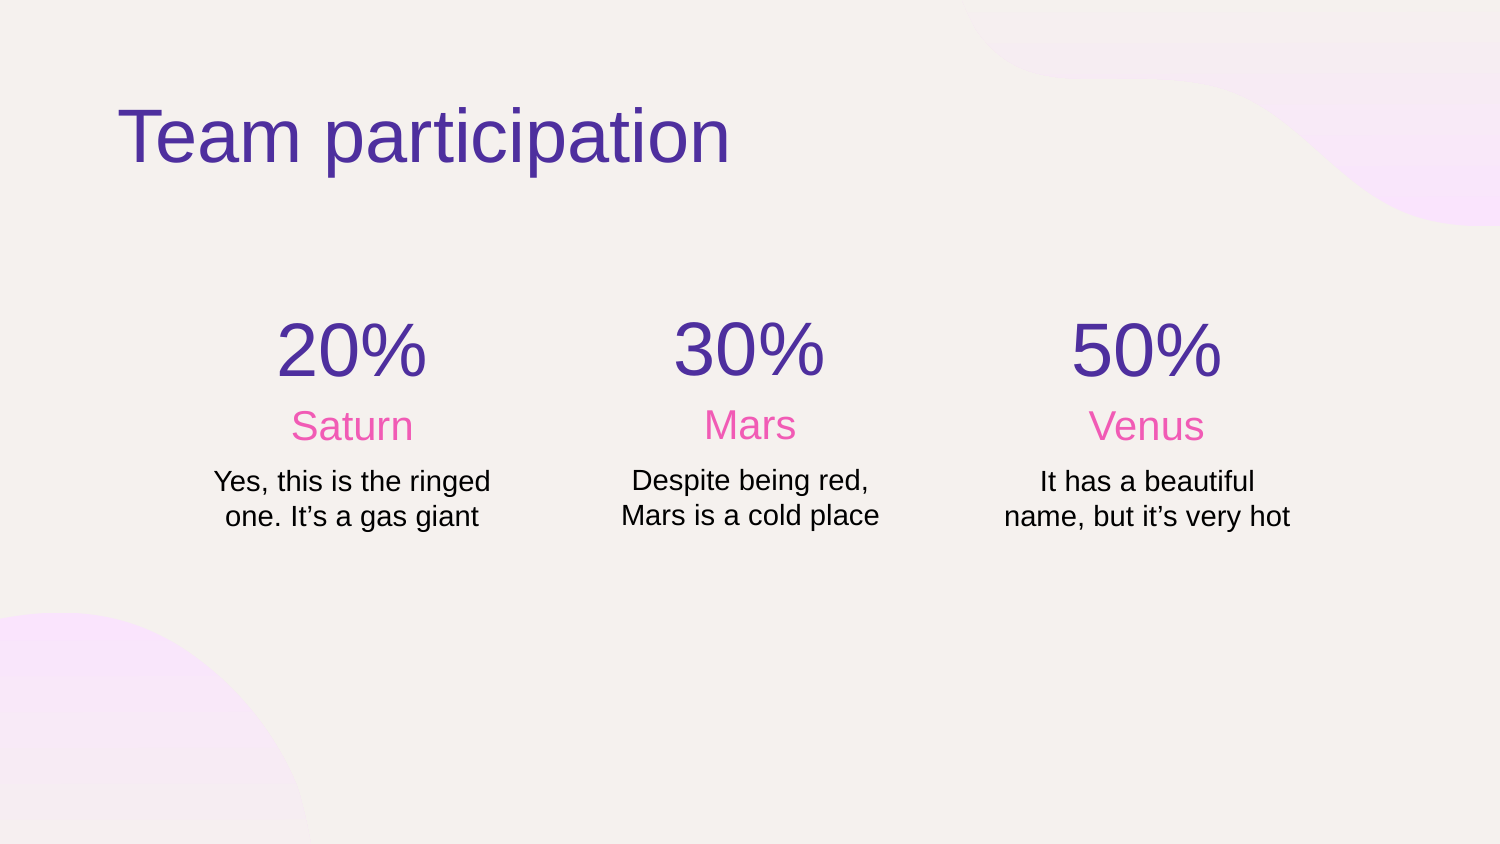

# Team participation

30%
20%
50%
Mars
Saturn
Venus
Despite being red, Mars is a cold place
It has a beautiful name, but it’s very hot
Yes, this is the ringed one. It’s a gas giant